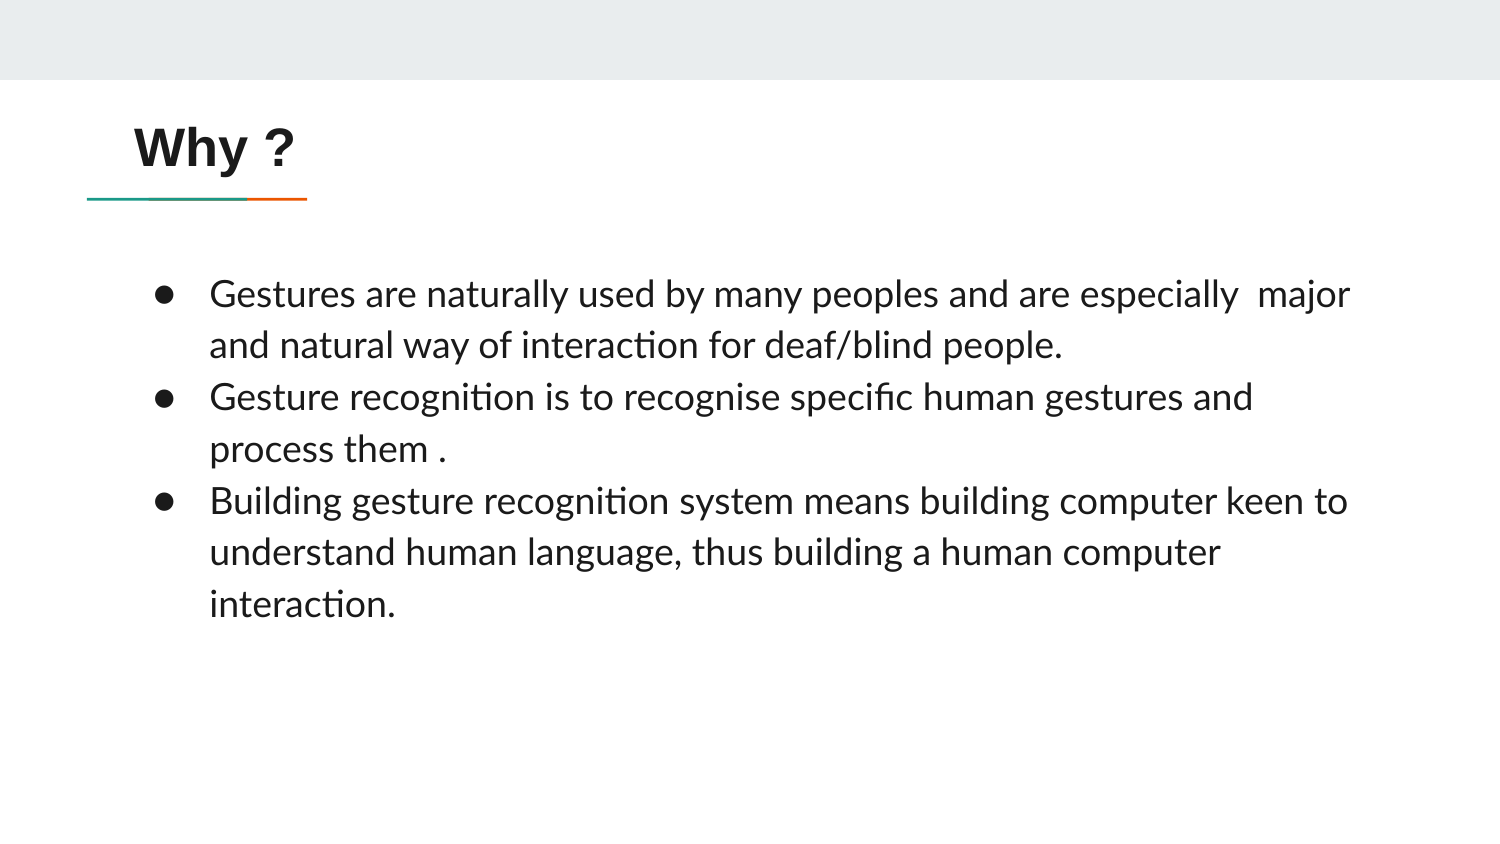

# Why ?
Gestures are naturally used by many peoples and are especially  major and natural way of interaction for deaf/blind people.
Gesture recognition is to recognise specific human gestures and process them .
Building gesture recognition system means building computer keen to understand human language, thus building a human computer interaction.